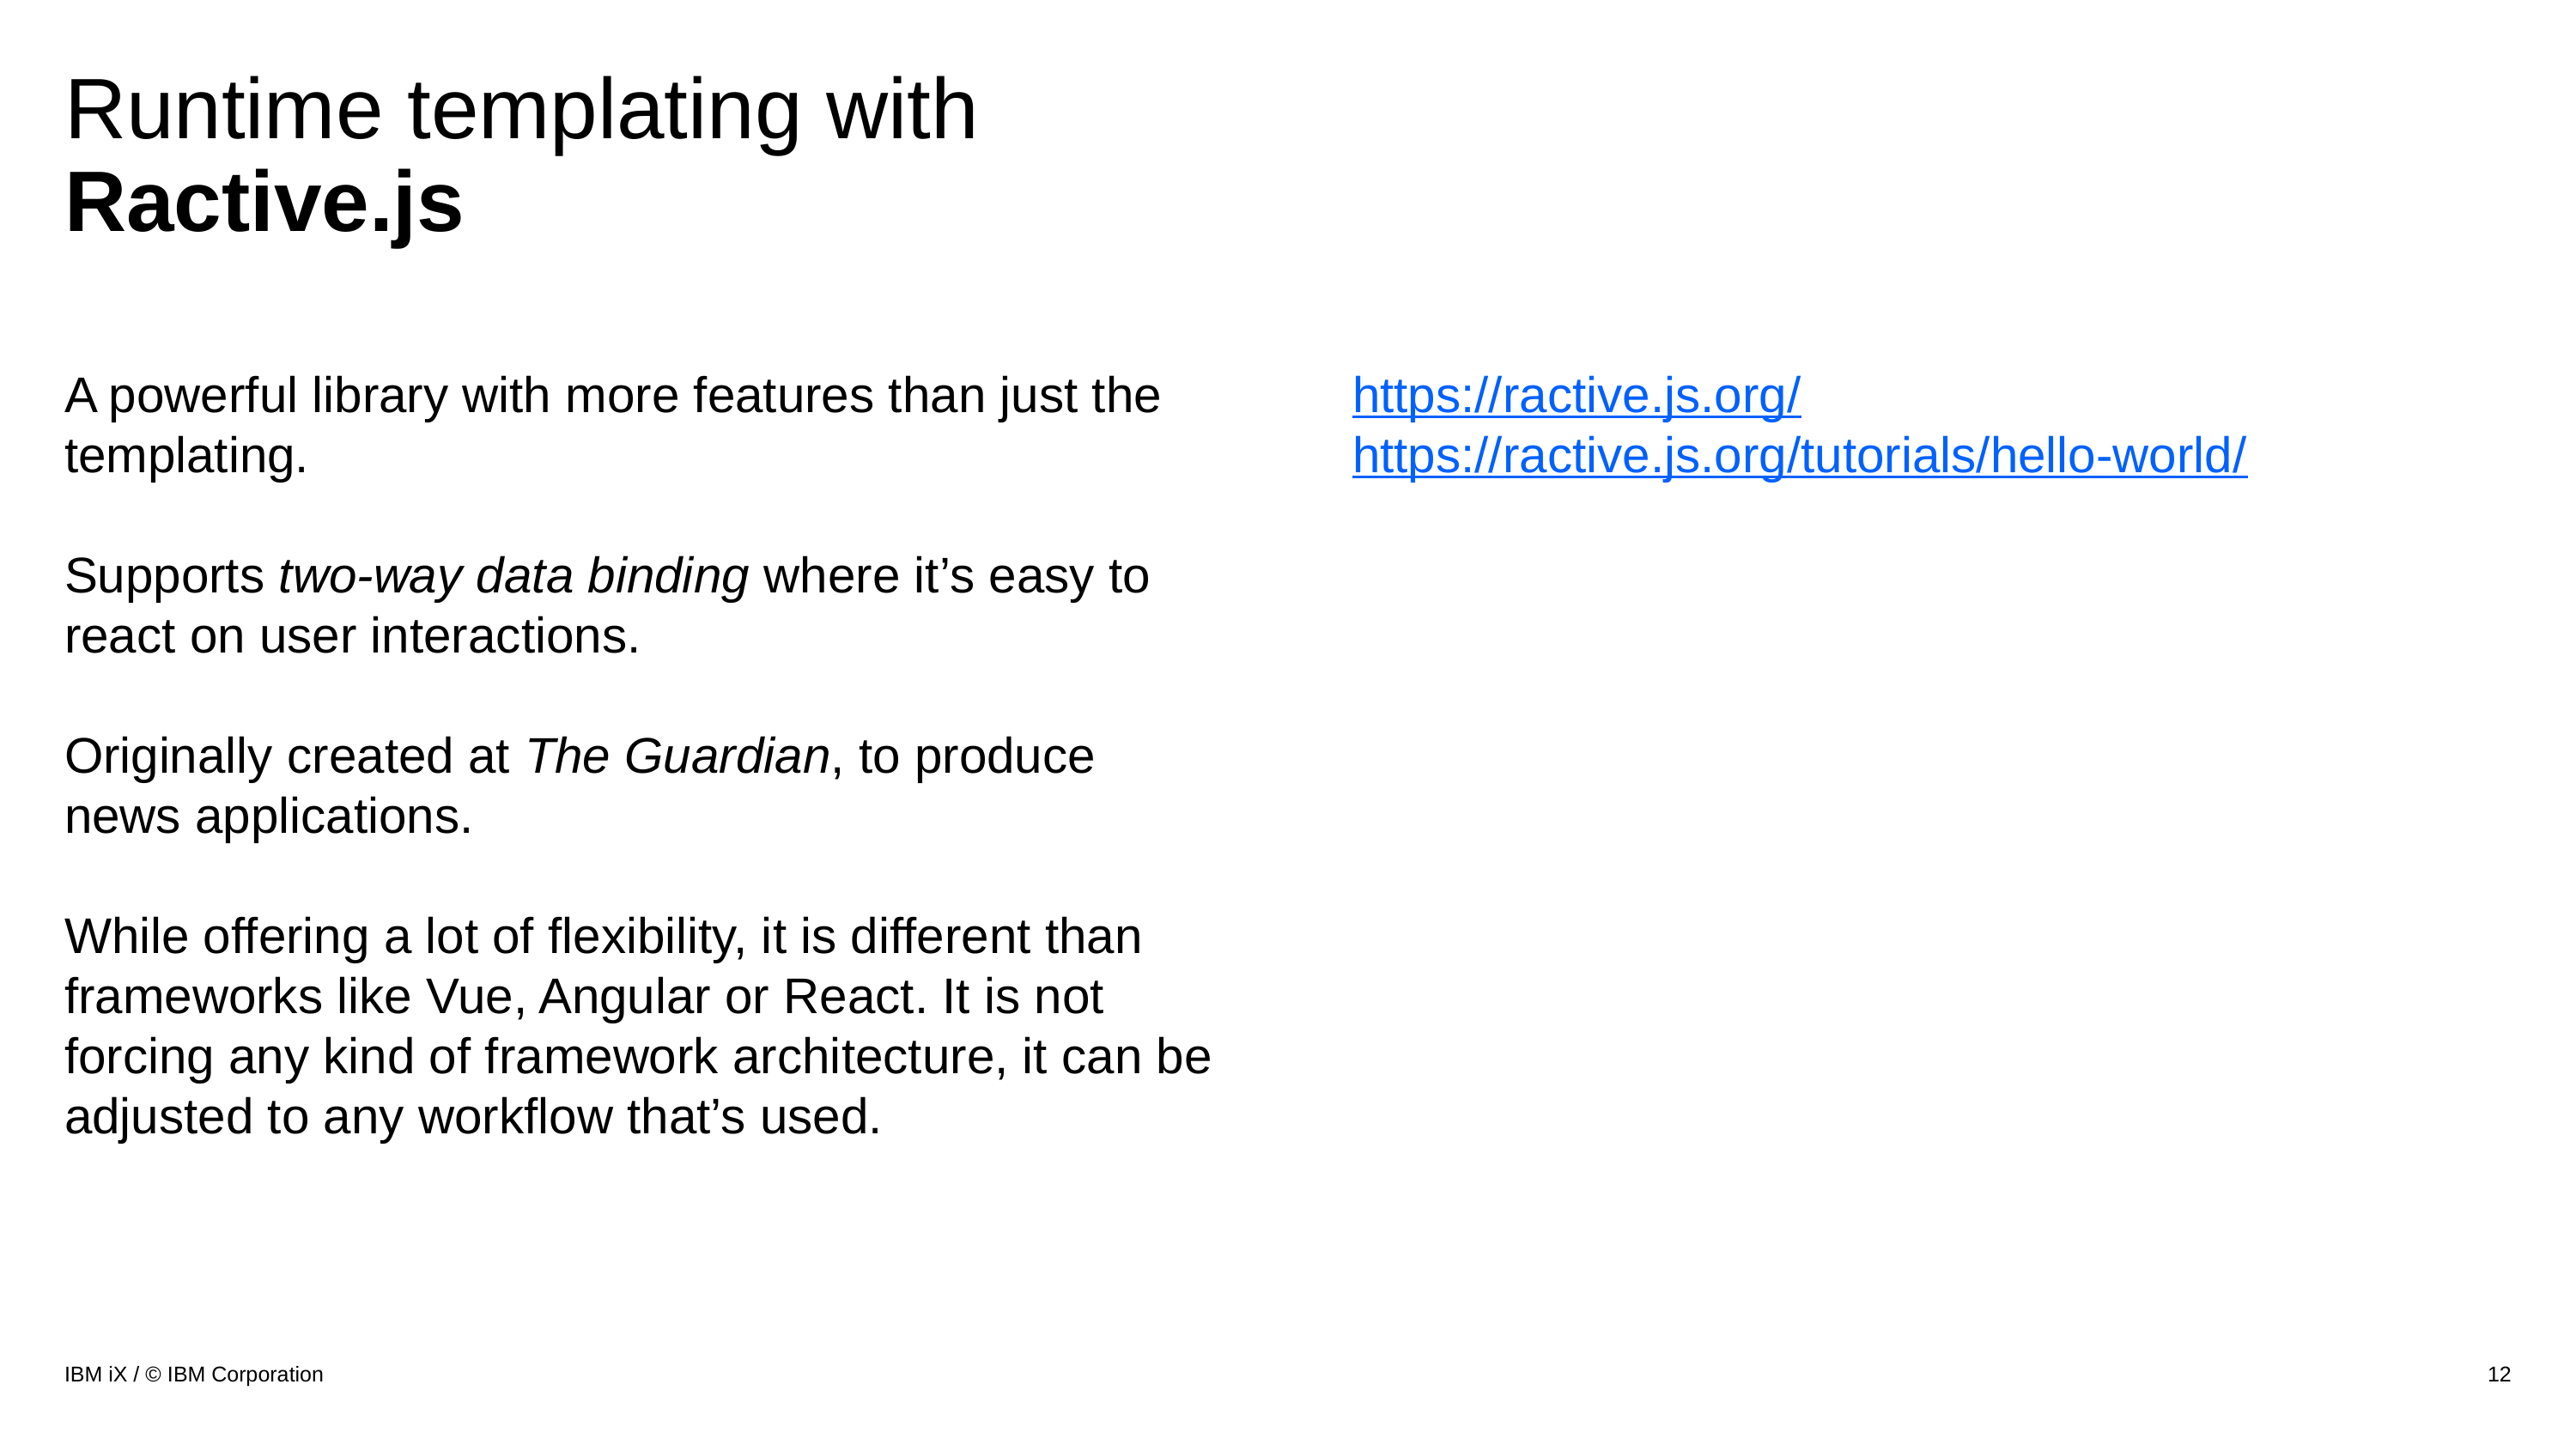

# Runtime templating with Ractive.js
A powerful library with more features than just the templating.

Supports two-way data binding where it’s easy to react on user interactions.

Originally created at The Guardian, to produce news applications.

While offering a lot of flexibility, it is different than frameworks like Vue, Angular or React. It is not forcing any kind of framework architecture, it can be adjusted to any workflow that’s used.
https://ractive.js.org/
https://ractive.js.org/tutorials/hello-world/

IBM iX / © IBM Corporation
12